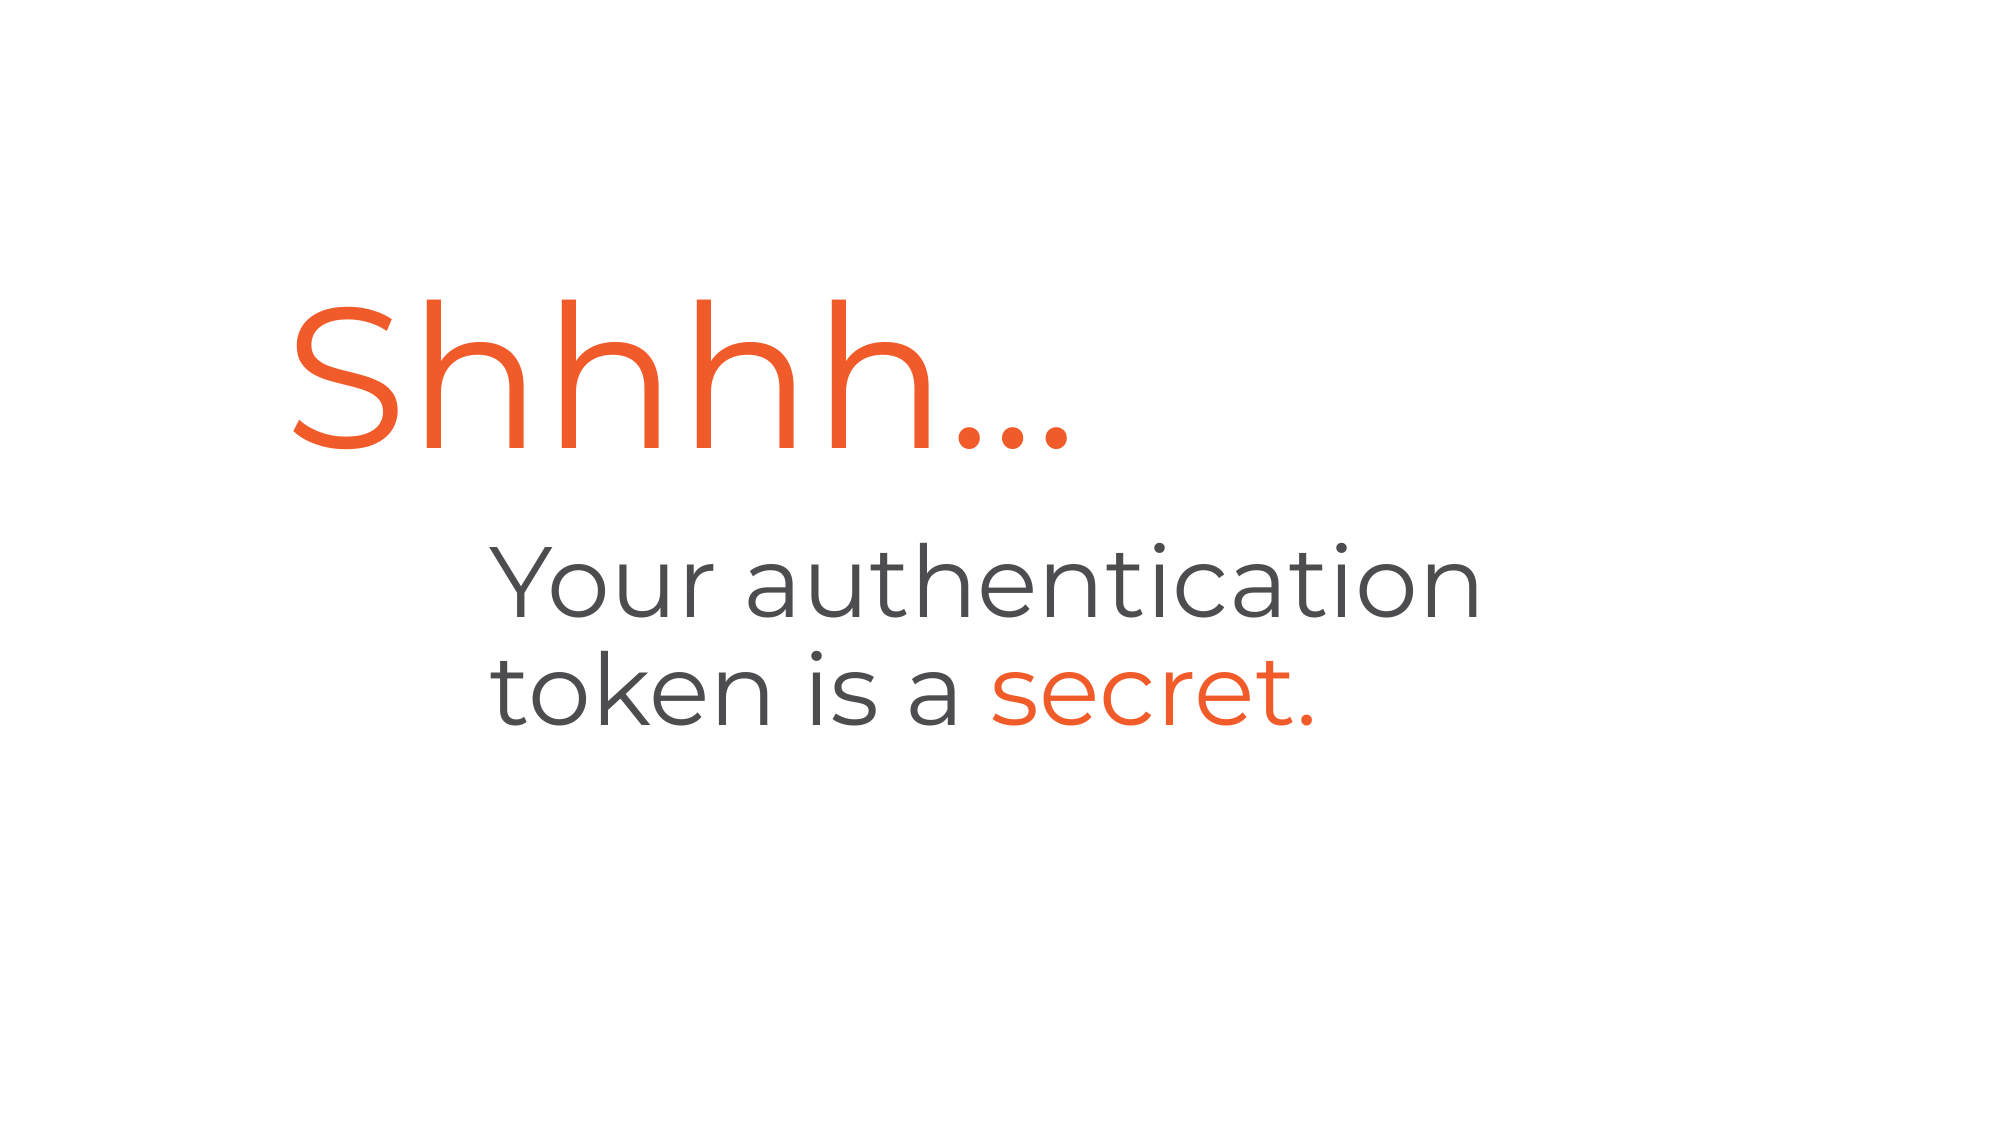

# Shhhh…
Your authentication token is a secret.